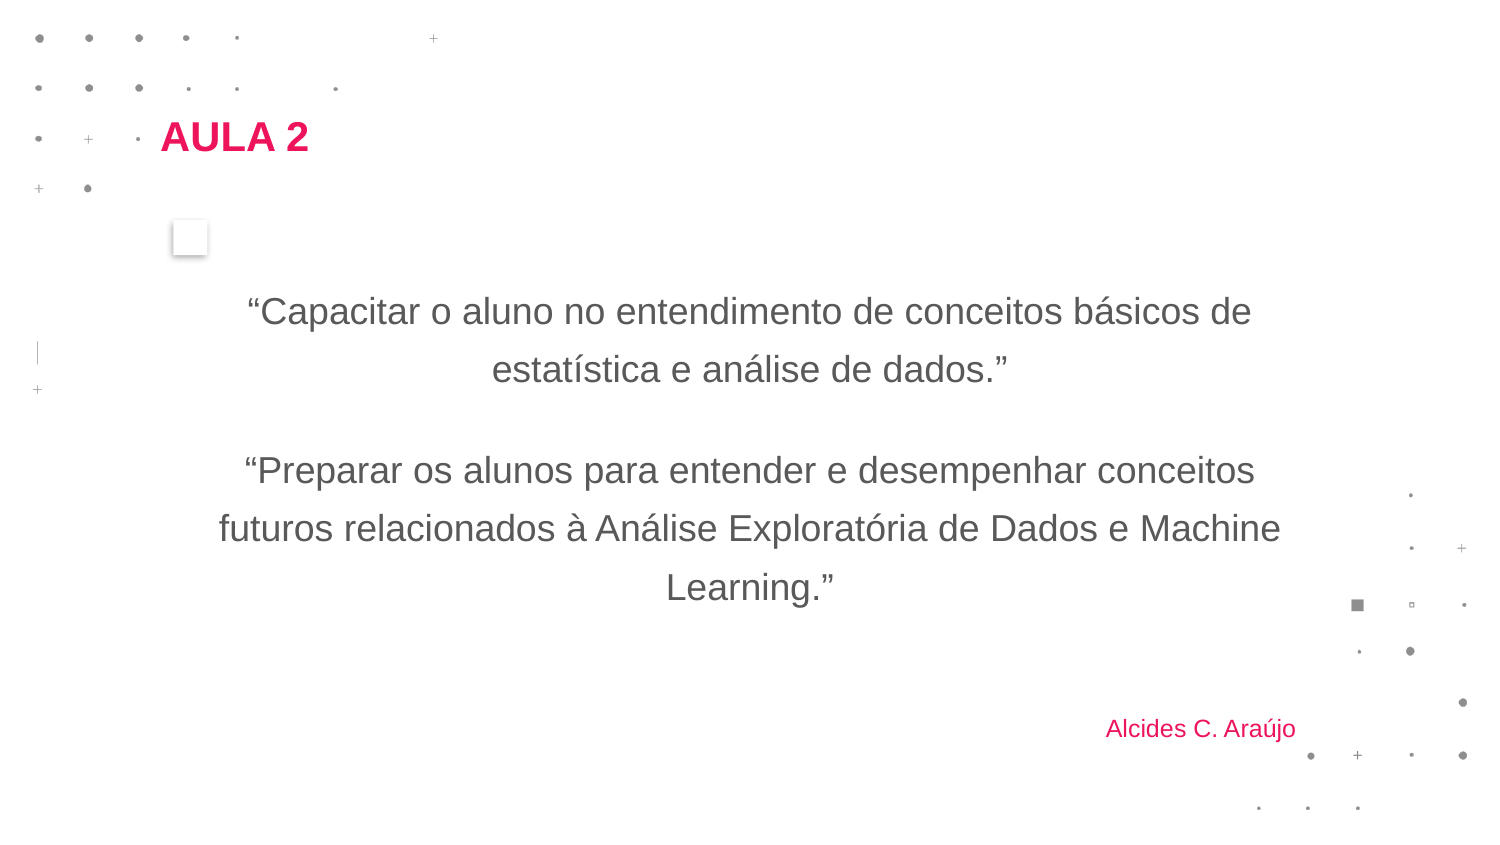

AULA 2

“Capacitar o aluno no entendimento de conceitos básicos de estatística e análise de dados.”
“Preparar os alunos para entender e desempenhar conceitos futuros relacionados à Análise Exploratória de Dados e Machine Learning.”

Alcides C. Araújo